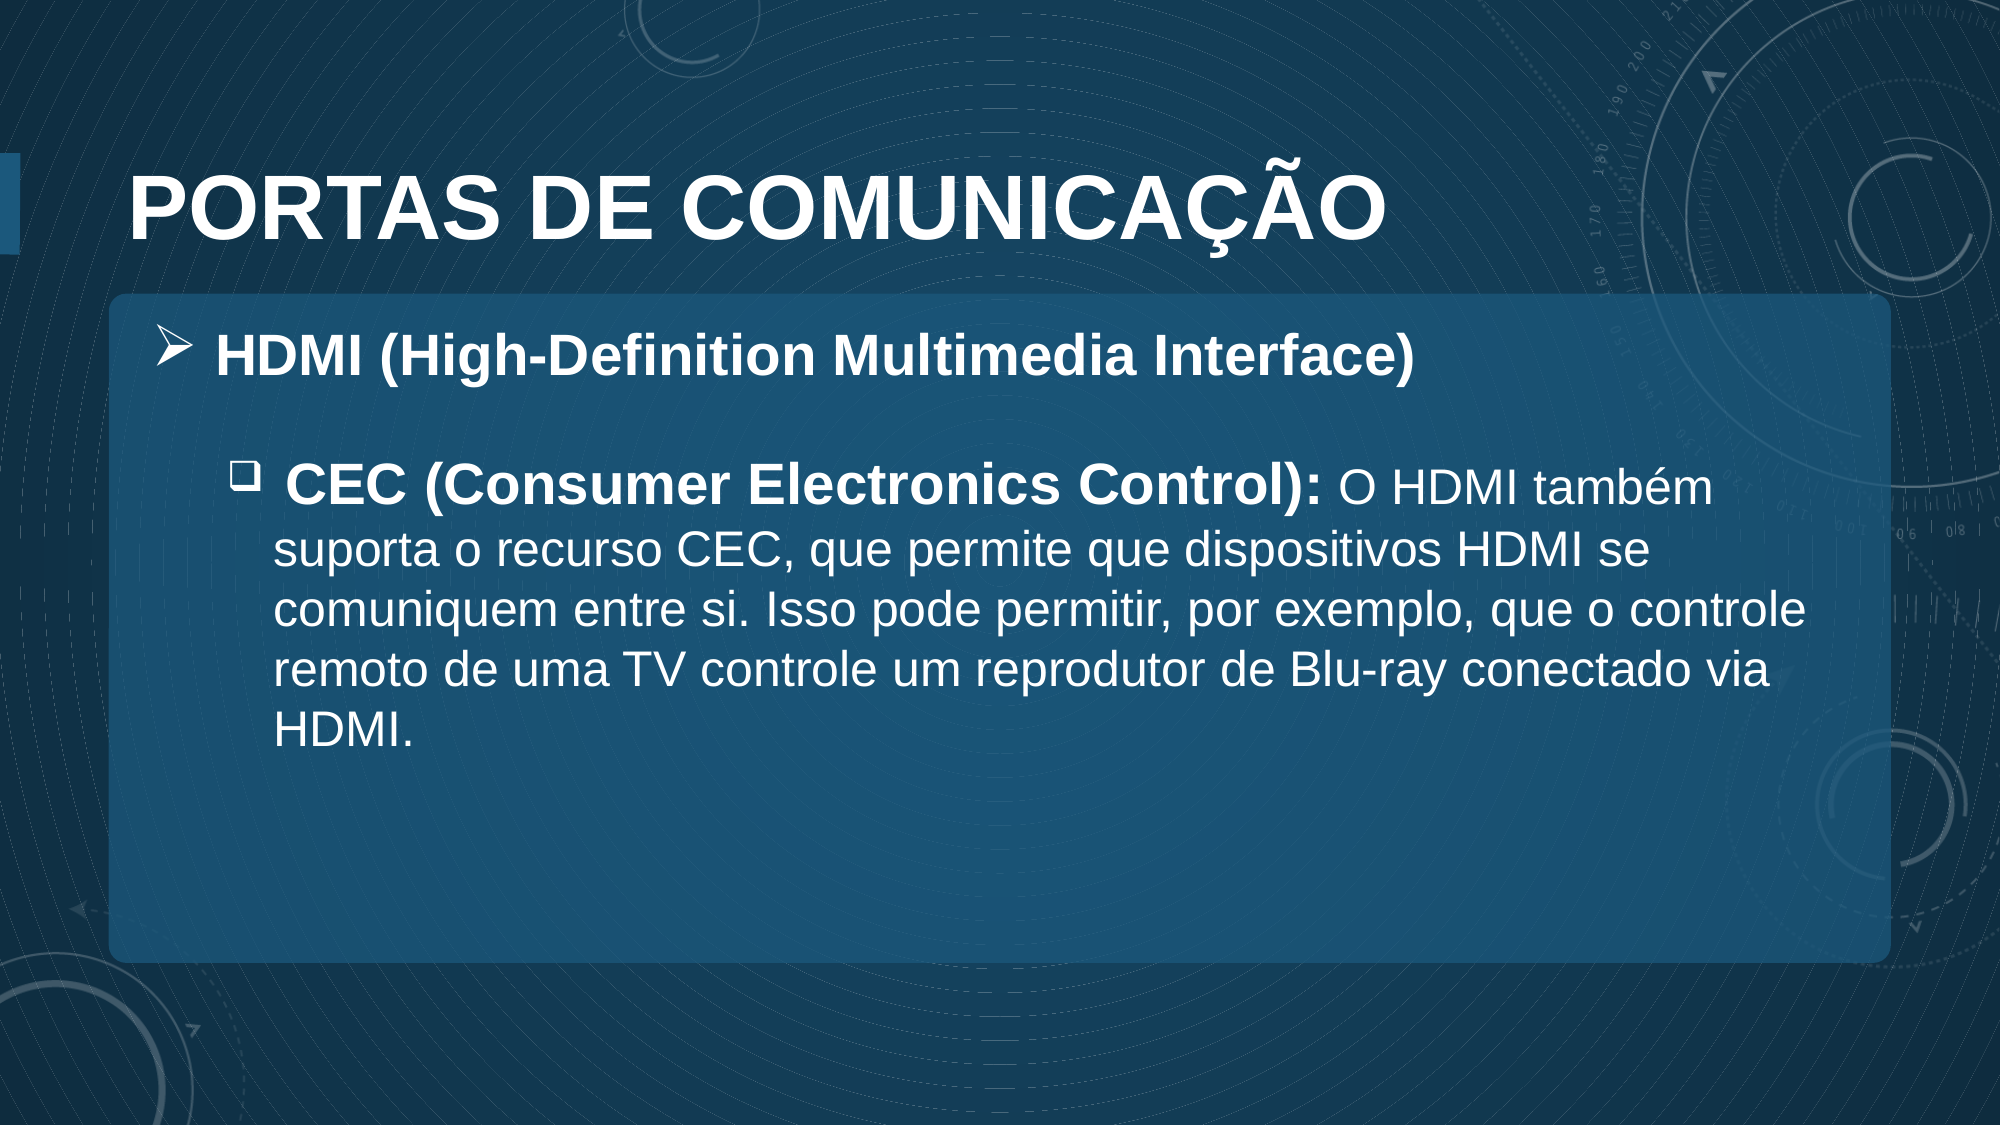

# Portas de comunicação
 HDMI (High-Definition Multimedia Interface)

 CEC (Consumer Electronics Control): O HDMI também suporta o recurso CEC, que permite que dispositivos HDMI se comuniquem entre si. Isso pode permitir, por exemplo, que o controle remoto de uma TV controle um reprodutor de Blu-ray conectado via HDMI.